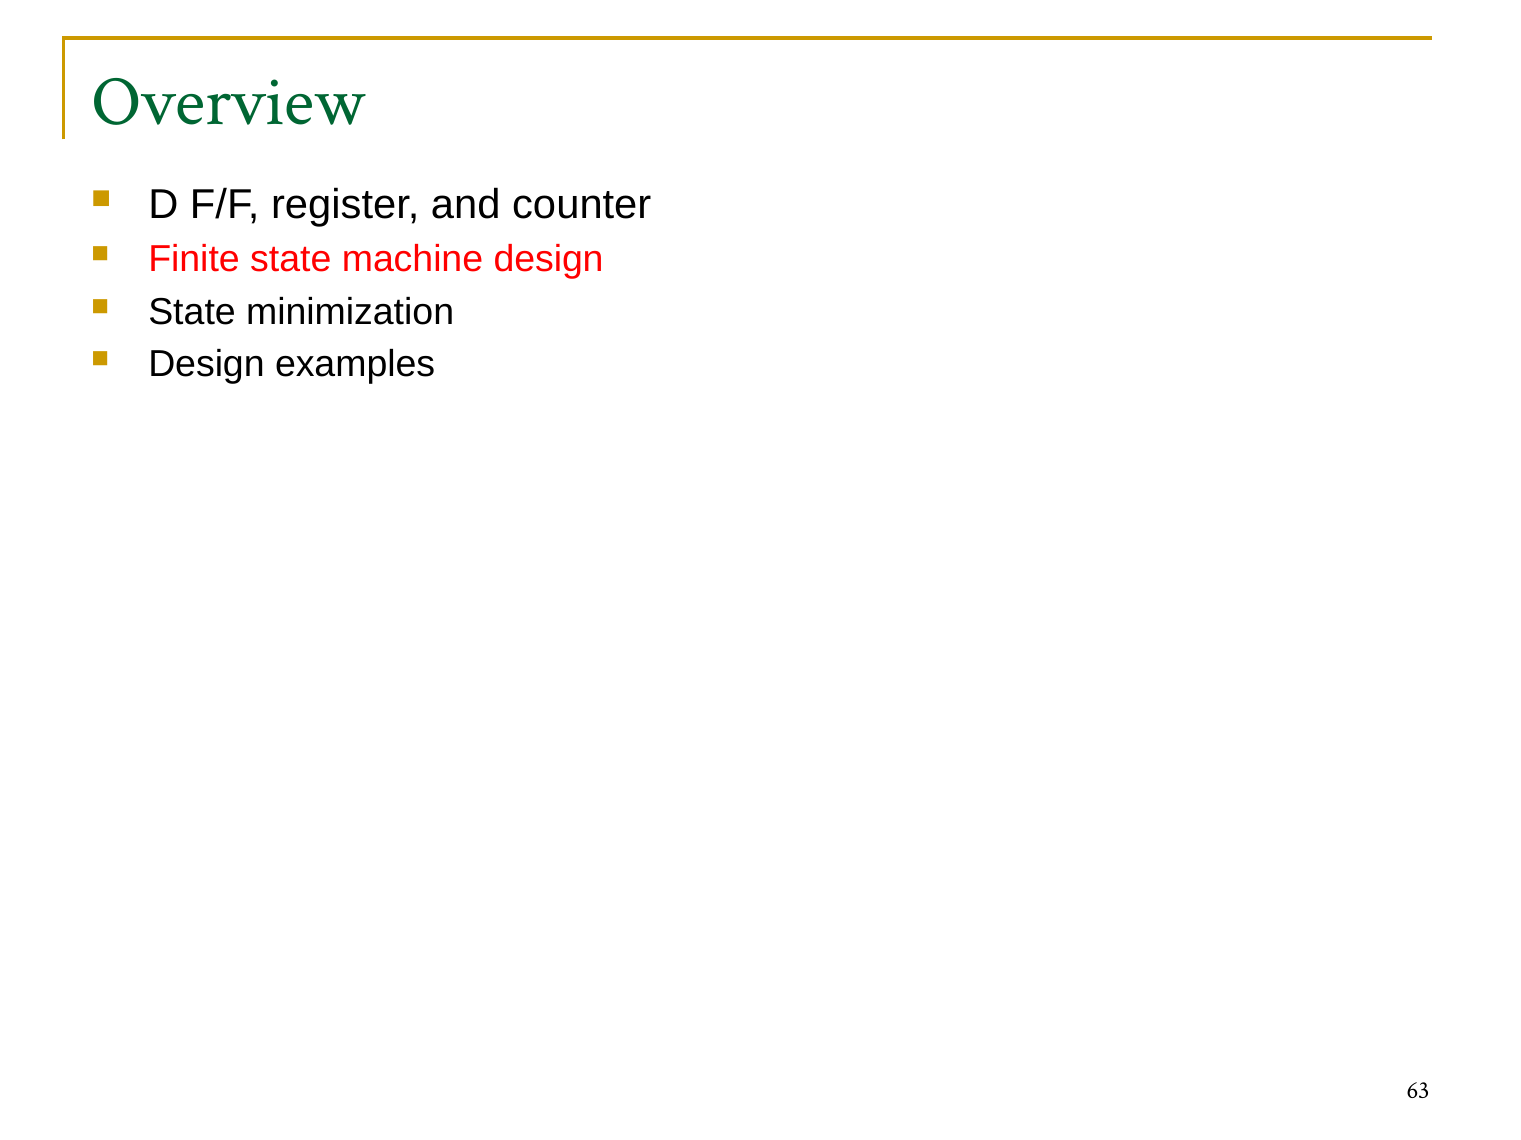

# Overview
D F/F, register, and counter
Finite state machine design
State minimization
Design examples

63